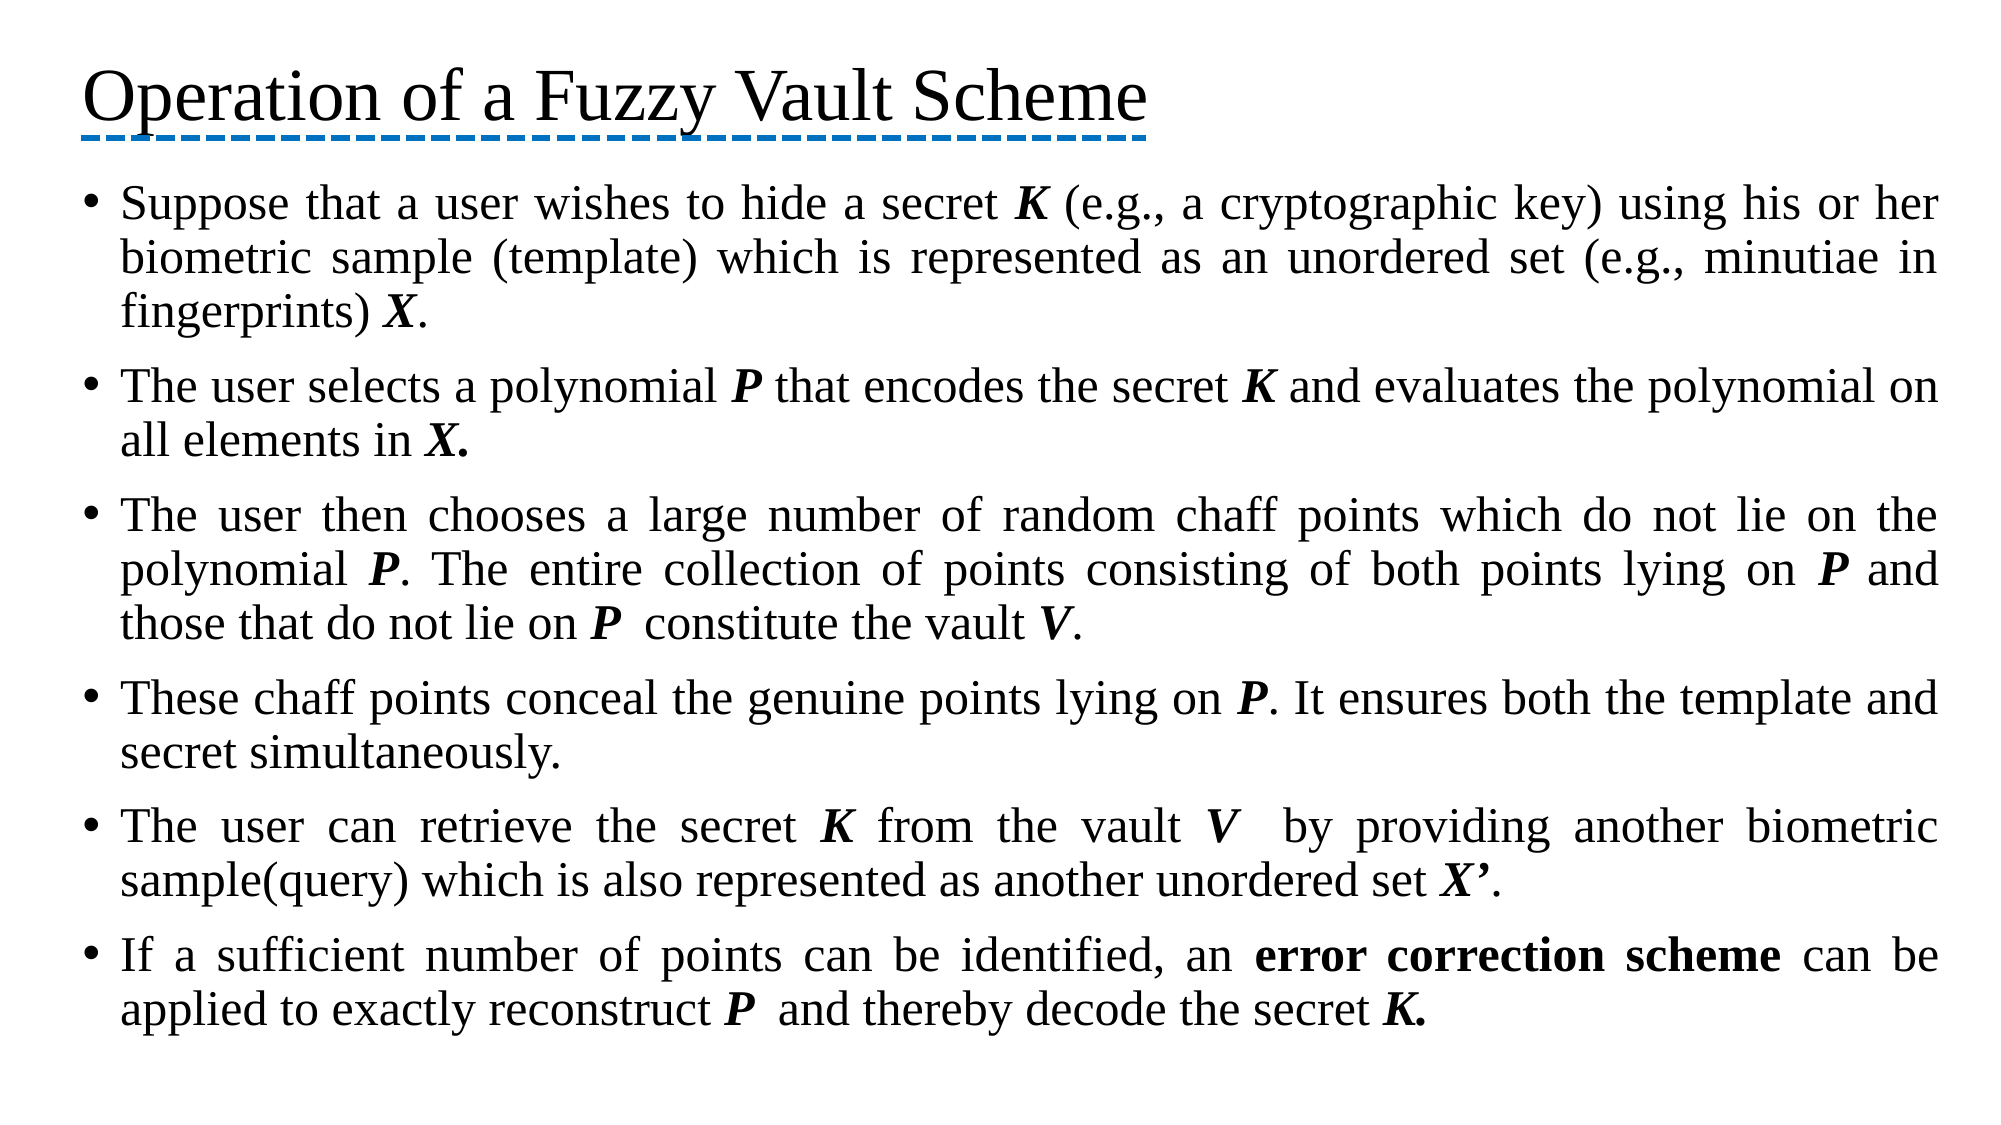

# Operation of a Fuzzy Vault Scheme
Suppose that a user wishes to hide a secret K (e.g., a cryptographic key) using his or her biometric sample (template) which is represented as an unordered set (e.g., minutiae in fingerprints) X.
The user selects a polynomial P that encodes the secret K and evaluates the polynomial on all elements in X.
The user then chooses a large number of random chaff points which do not lie on the polynomial P. The entire collection of points consisting of both points lying on P and those that do not lie on P  constitute the vault V.
These chaff points conceal the genuine points lying on P. It ensures both the template and secret simultaneously.
The user can retrieve the secret K from the vault V  by providing another biometric sample(query) which is also represented as another unordered set X’.
If a sufficient number of points can be identified, an error correction scheme can be applied to exactly reconstruct P  and thereby decode the secret K.